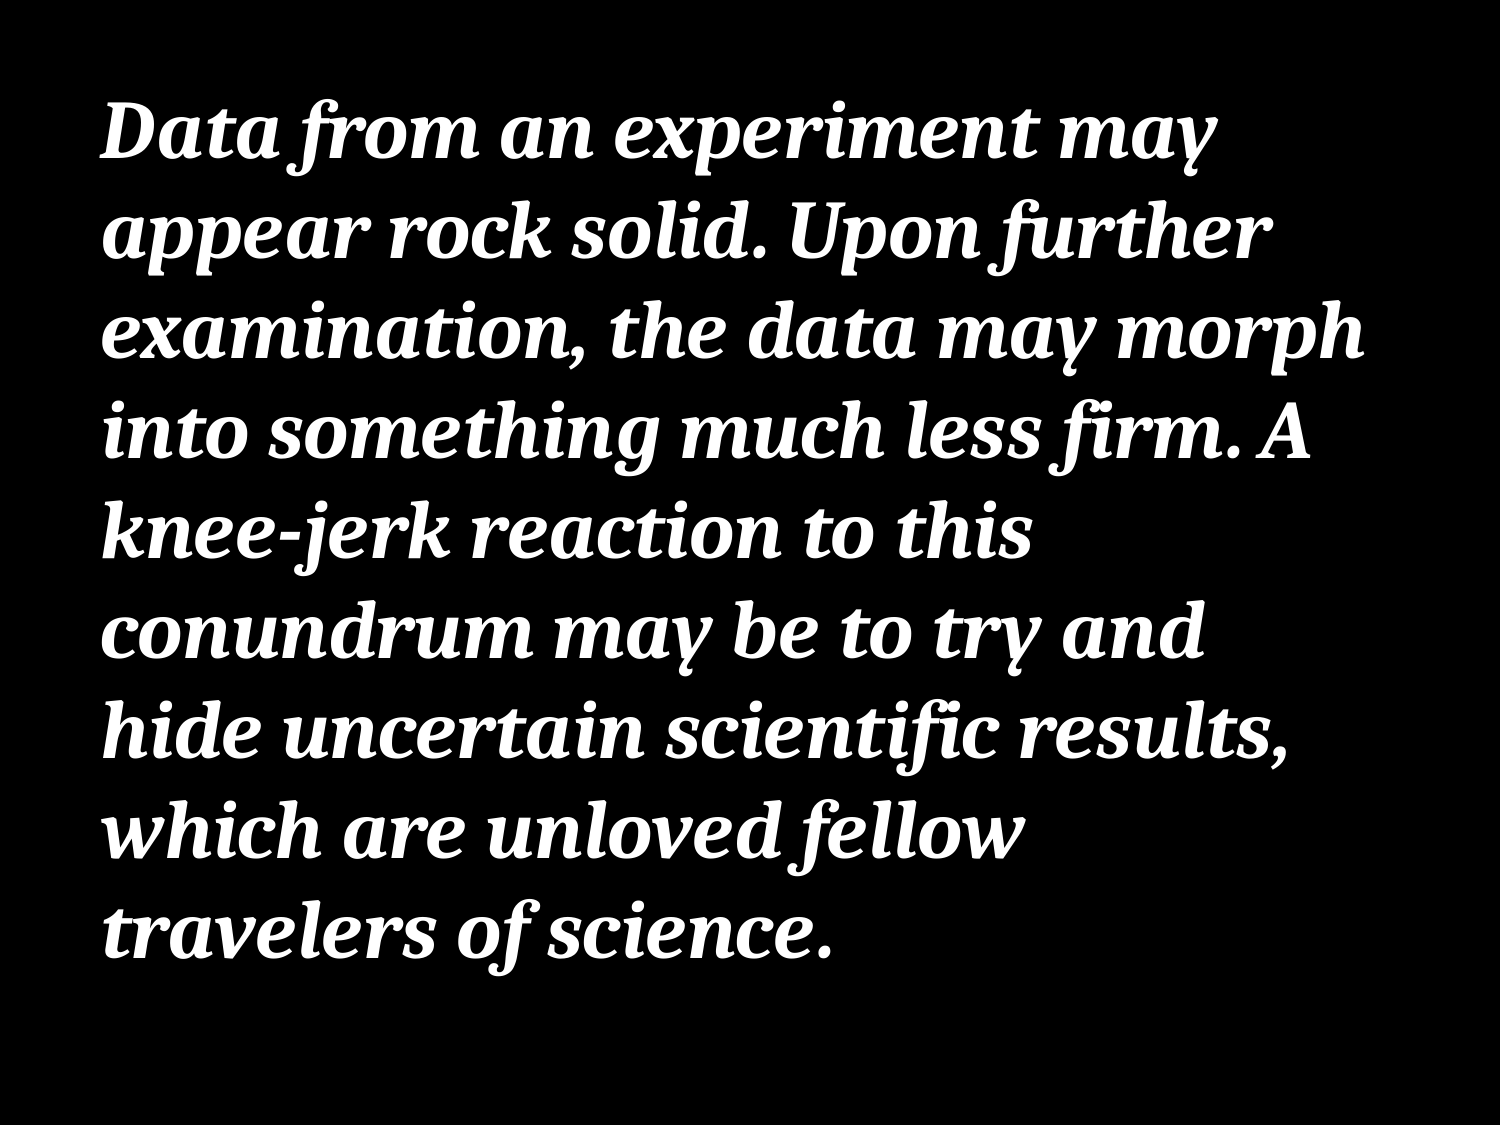

Data from an experiment may appear rock solid. Upon further examination, the data may morph into something much less firm. A knee-jerk reaction to this conundrum may be to try and hide uncertain scientific results, which are unloved fellow travelers of science.